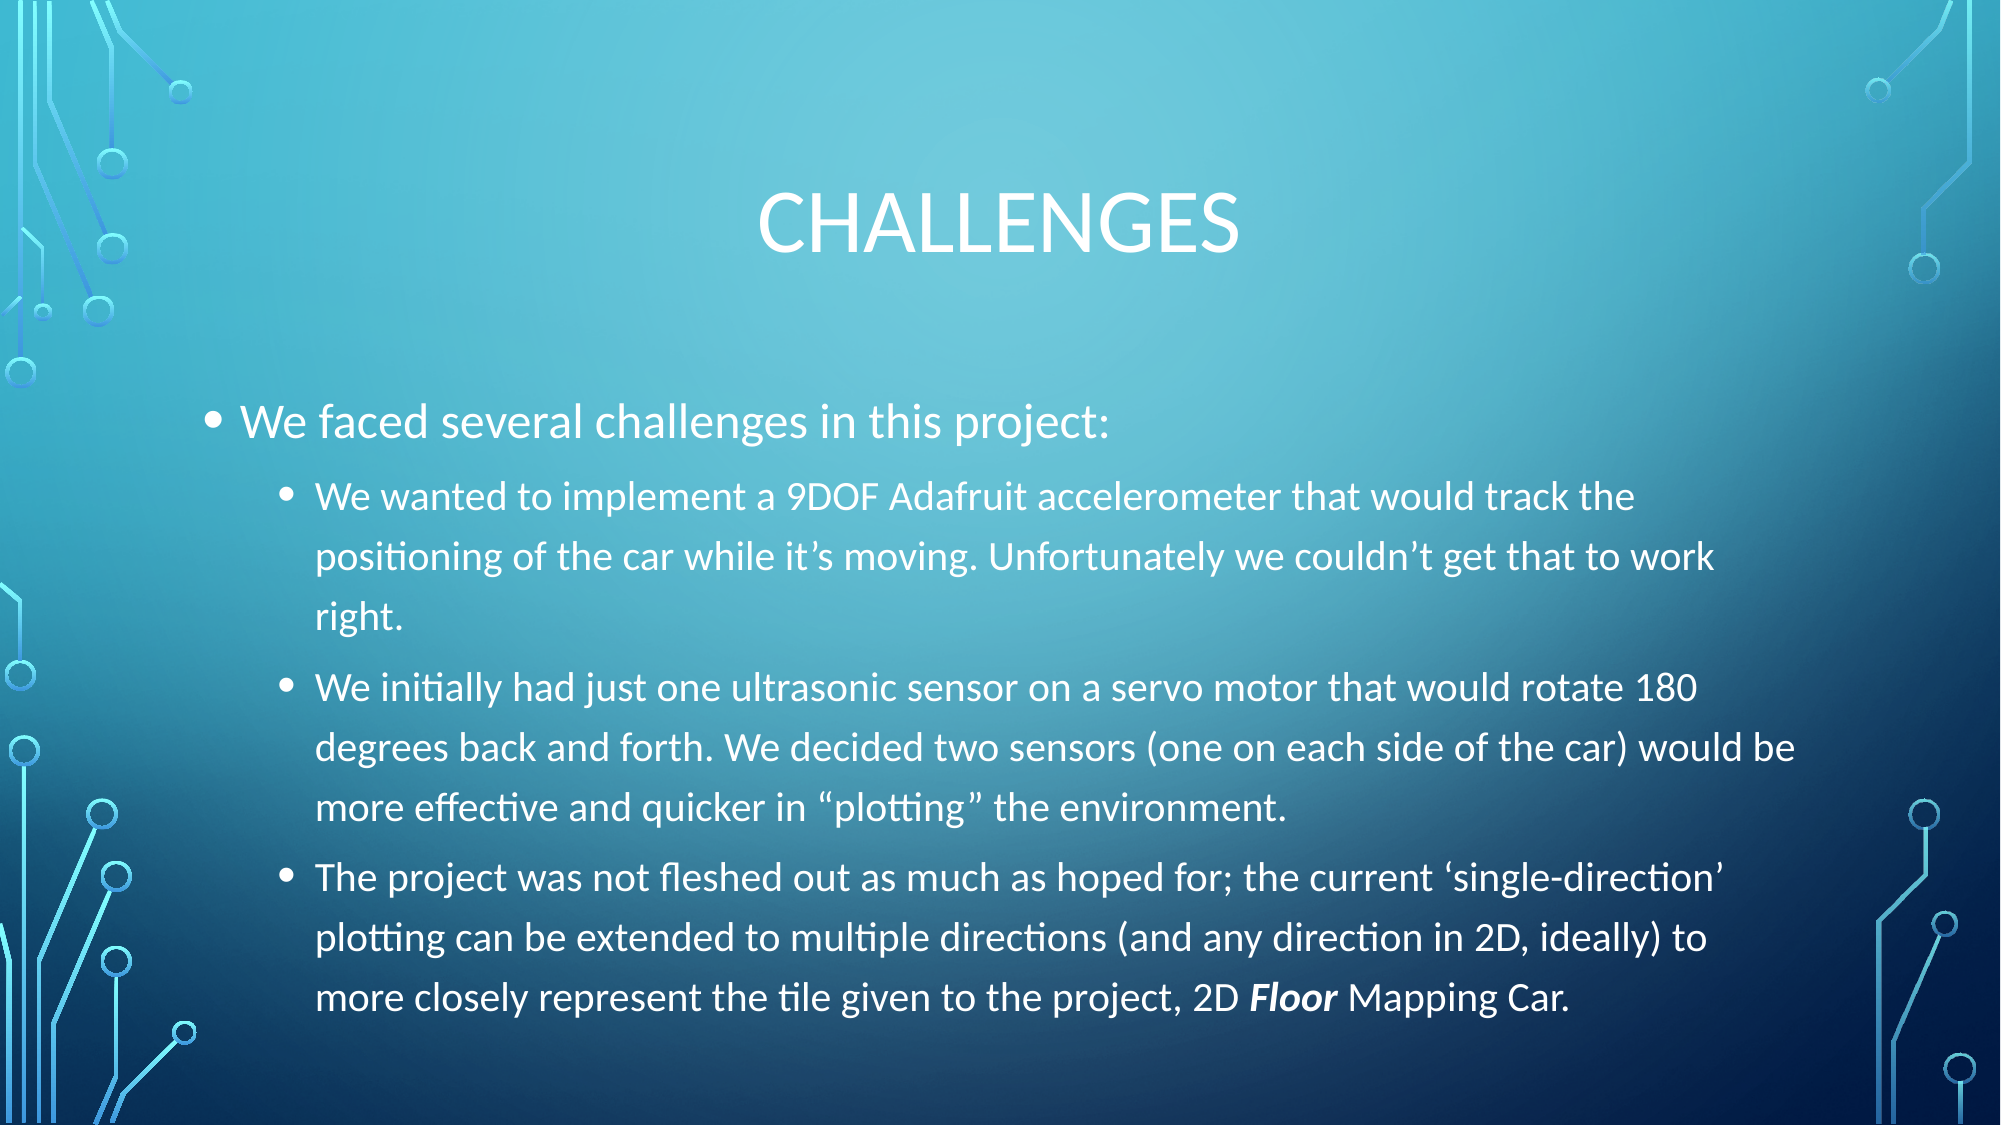

# Challenges
We faced several challenges in this project:
We wanted to implement a 9DOF Adafruit accelerometer that would track the positioning of the car while it’s moving. Unfortunately we couldn’t get that to work right.
We initially had just one ultrasonic sensor on a servo motor that would rotate 180 degrees back and forth. We decided two sensors (one on each side of the car) would be more effective and quicker in “plotting” the environment.
The project was not fleshed out as much as hoped for; the current ‘single-direction’ plotting can be extended to multiple directions (and any direction in 2D, ideally) to more closely represent the tile given to the project, 2D Floor Mapping Car.